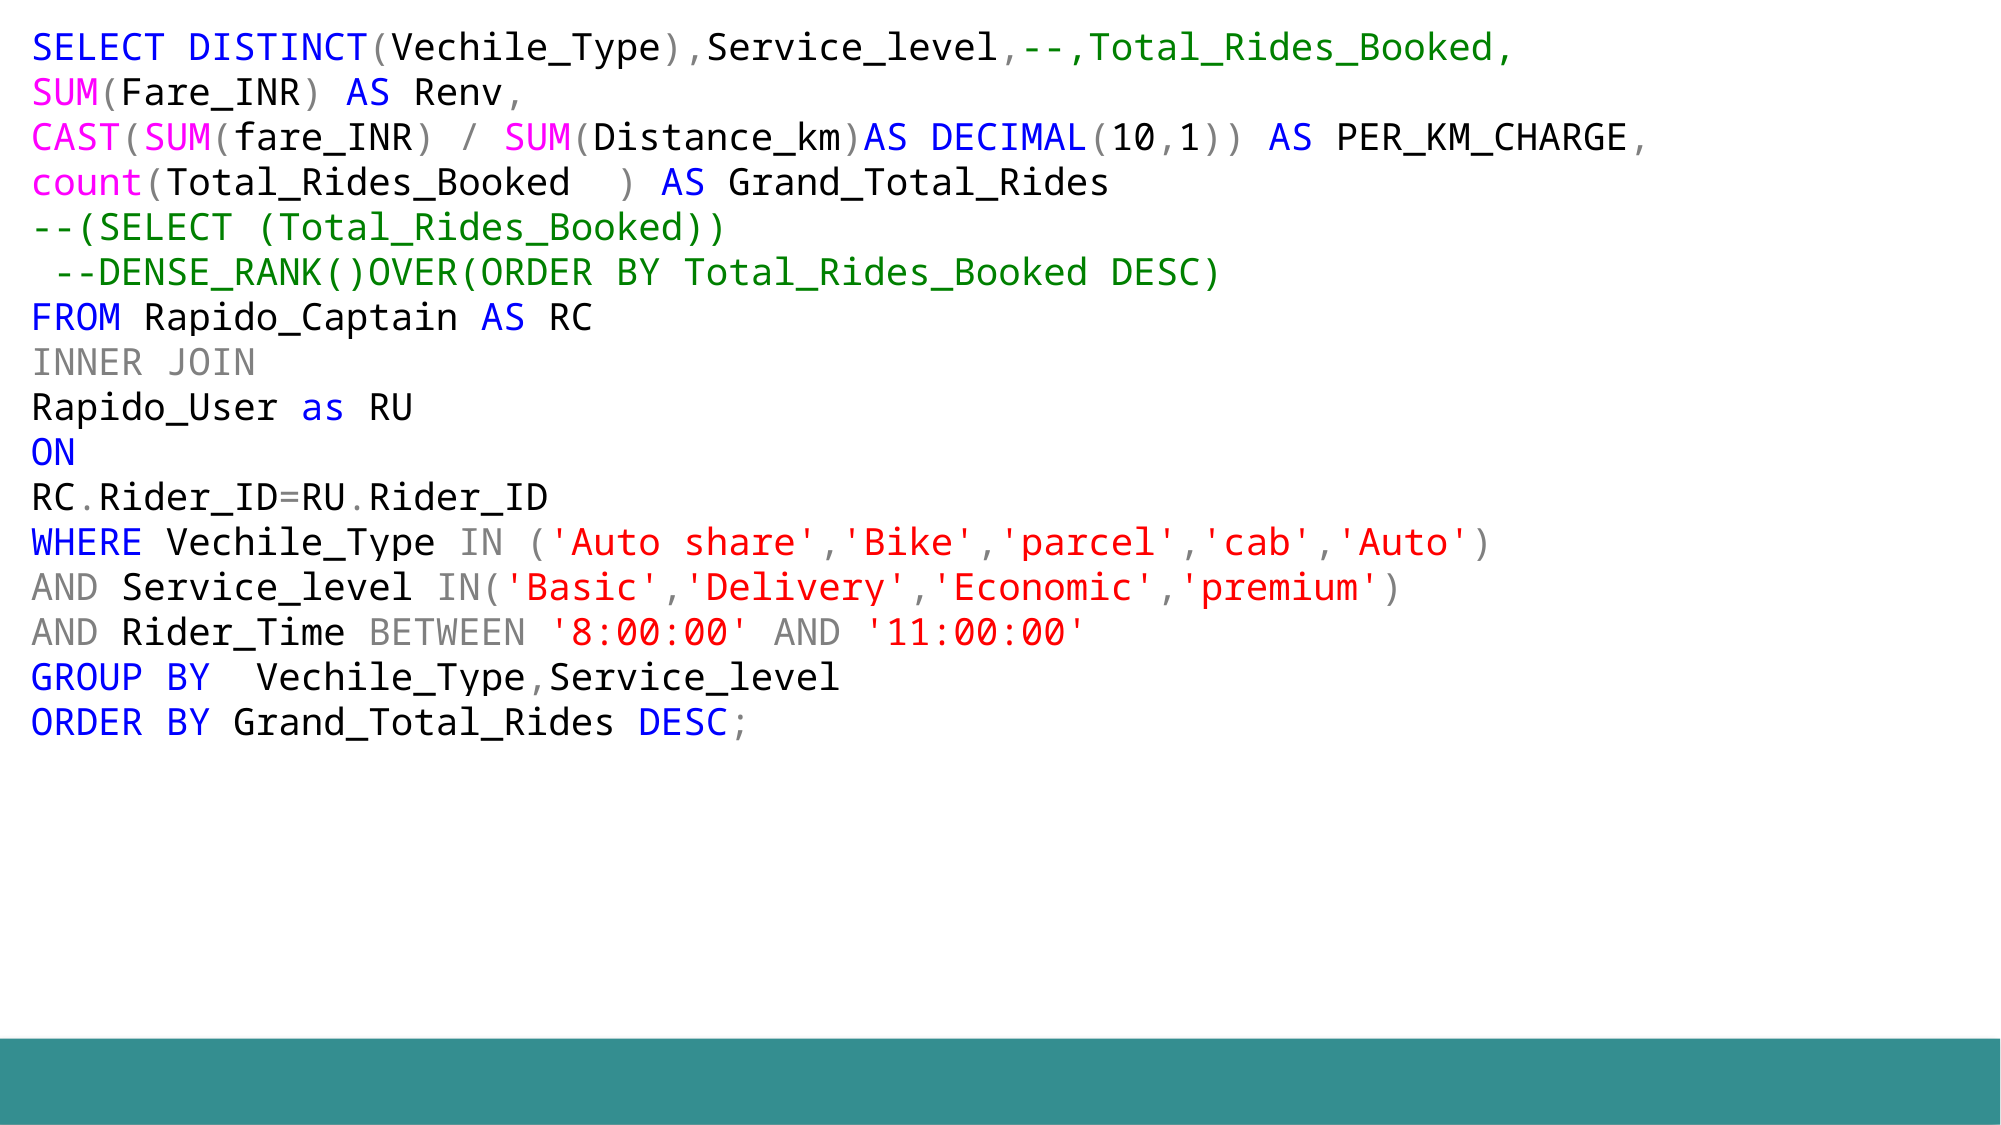

SELECT DISTINCT(Vechile_Type),Service_level,--,Total_Rides_Booked,
SUM(Fare_INR) AS Renv,
CAST(SUM(fare_INR) / SUM(Distance_km)AS DECIMAL(10,1)) AS PER_KM_CHARGE,
count(Total_Rides_Booked  ) AS Grand_Total_Rides
--(SELECT (Total_Rides_Booked))
 --DENSE_RANK()OVER(ORDER BY Total_Rides_Booked DESC)
FROM Rapido_Captain AS RC
INNER JOIN
Rapido_User as RU
ON
RC.Rider_ID=RU.Rider_ID
WHERE Vechile_Type IN ('Auto share','Bike','parcel','cab','Auto')
AND Service_level IN('Basic','Delivery','Economic','premium')
AND Rider_Time BETWEEN '8:00:00' AND '11:00:00'
GROUP BY  Vechile_Type,Service_level
ORDER BY Grand_Total_Rides DESC;